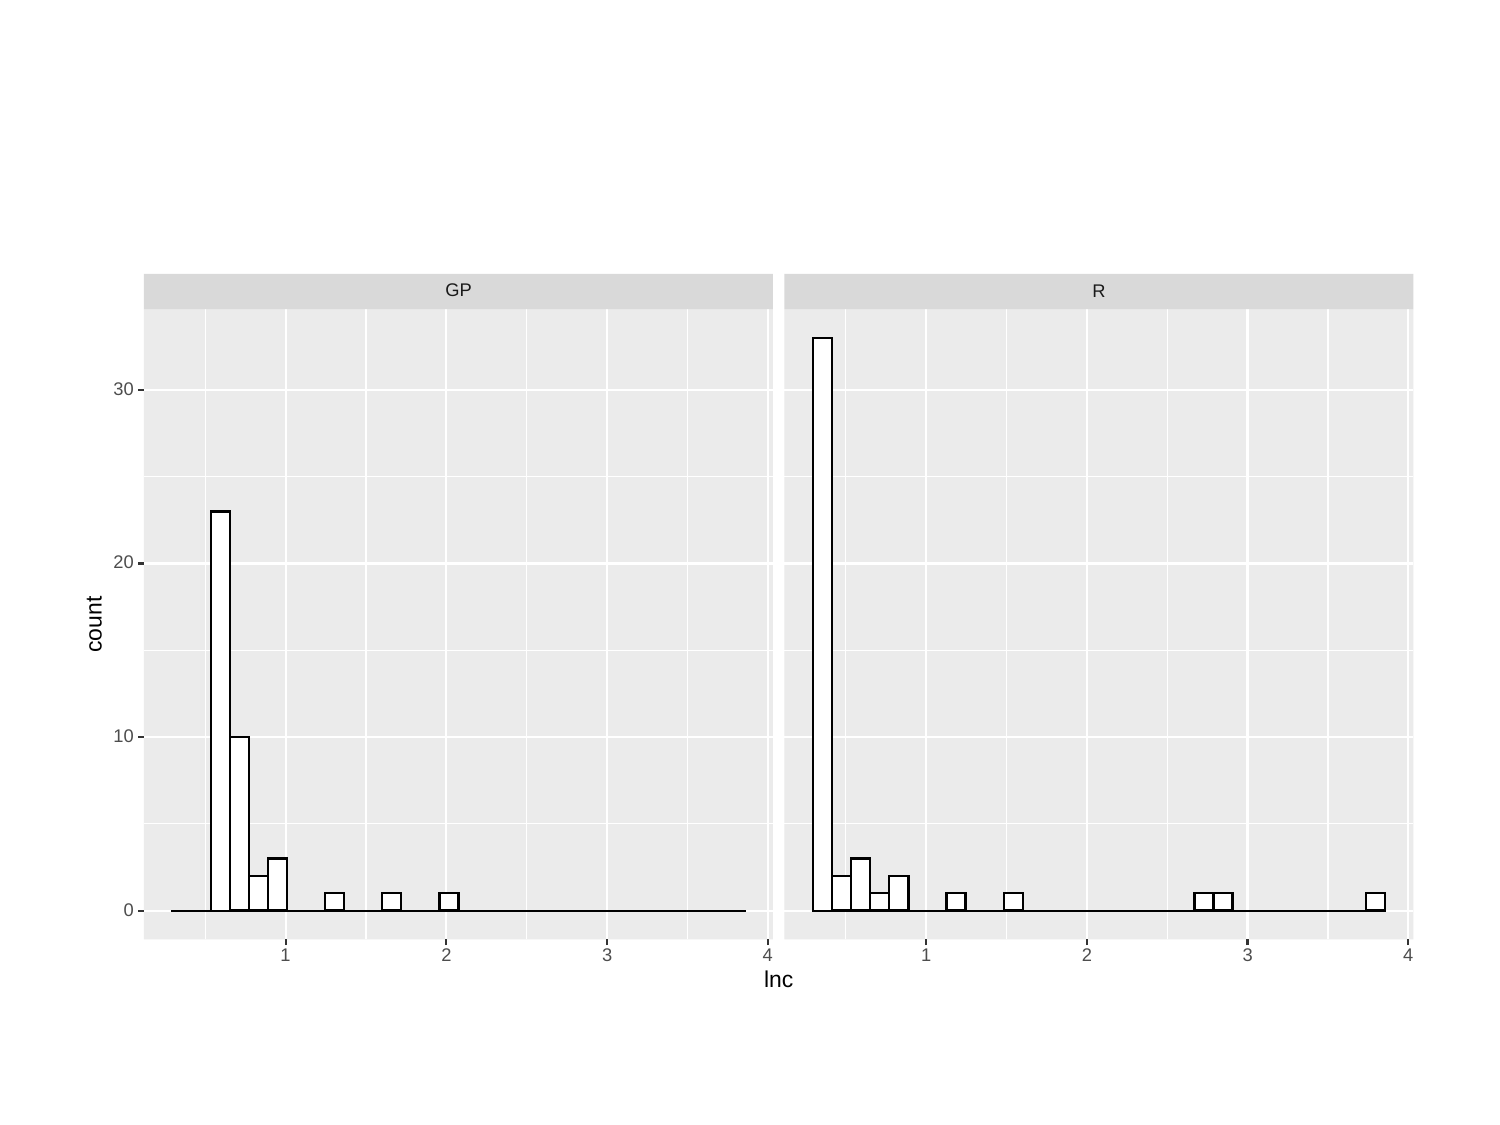

GP
R

30

20

count

10

0

3
3
1
2
1
2
4
4
lnc